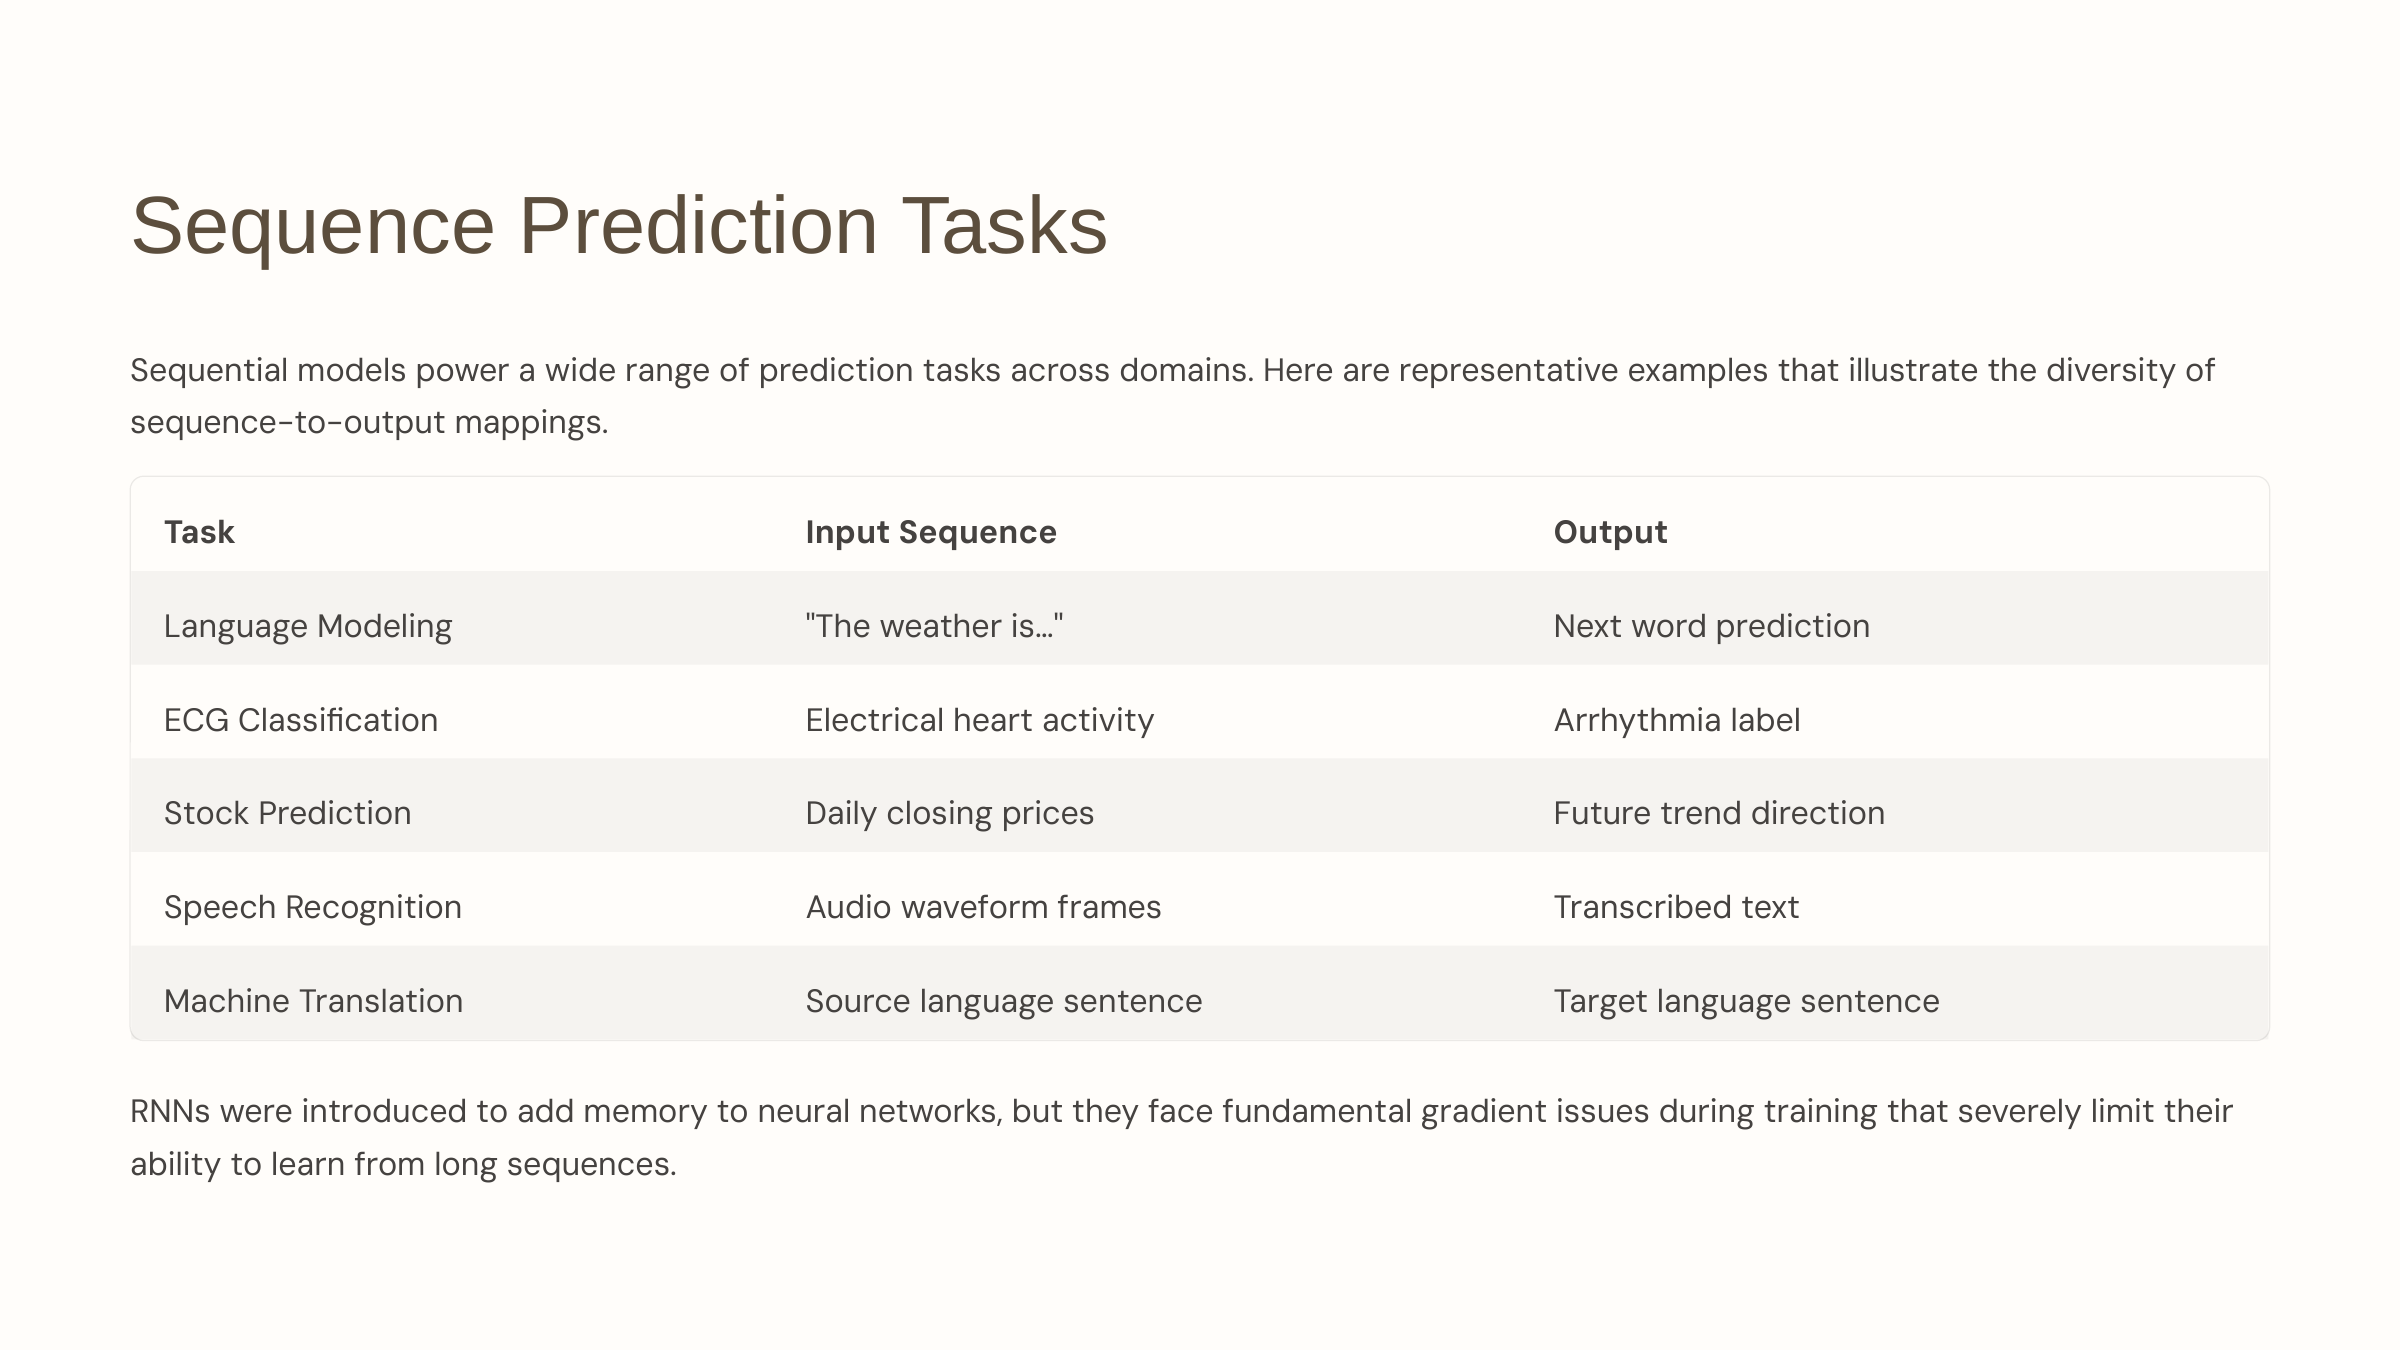

Sequence Prediction Tasks
Sequential models power a wide range of prediction tasks across domains. Here are representative examples that illustrate the diversity of sequence-to-output mappings.

Task
Input Sequence
Output

Language Modeling
"The weather is…"
Next word prediction

ECG Classification
Electrical heart activity
Arrhythmia label

Stock Prediction
Daily closing prices
Future trend direction

Speech Recognition
Audio waveform frames
Transcribed text

Machine Translation
Source language sentence
Target language sentence
RNNs were introduced to add memory to neural networks, but they face fundamental gradient issues during training that severely limit their ability to learn from long sequences.